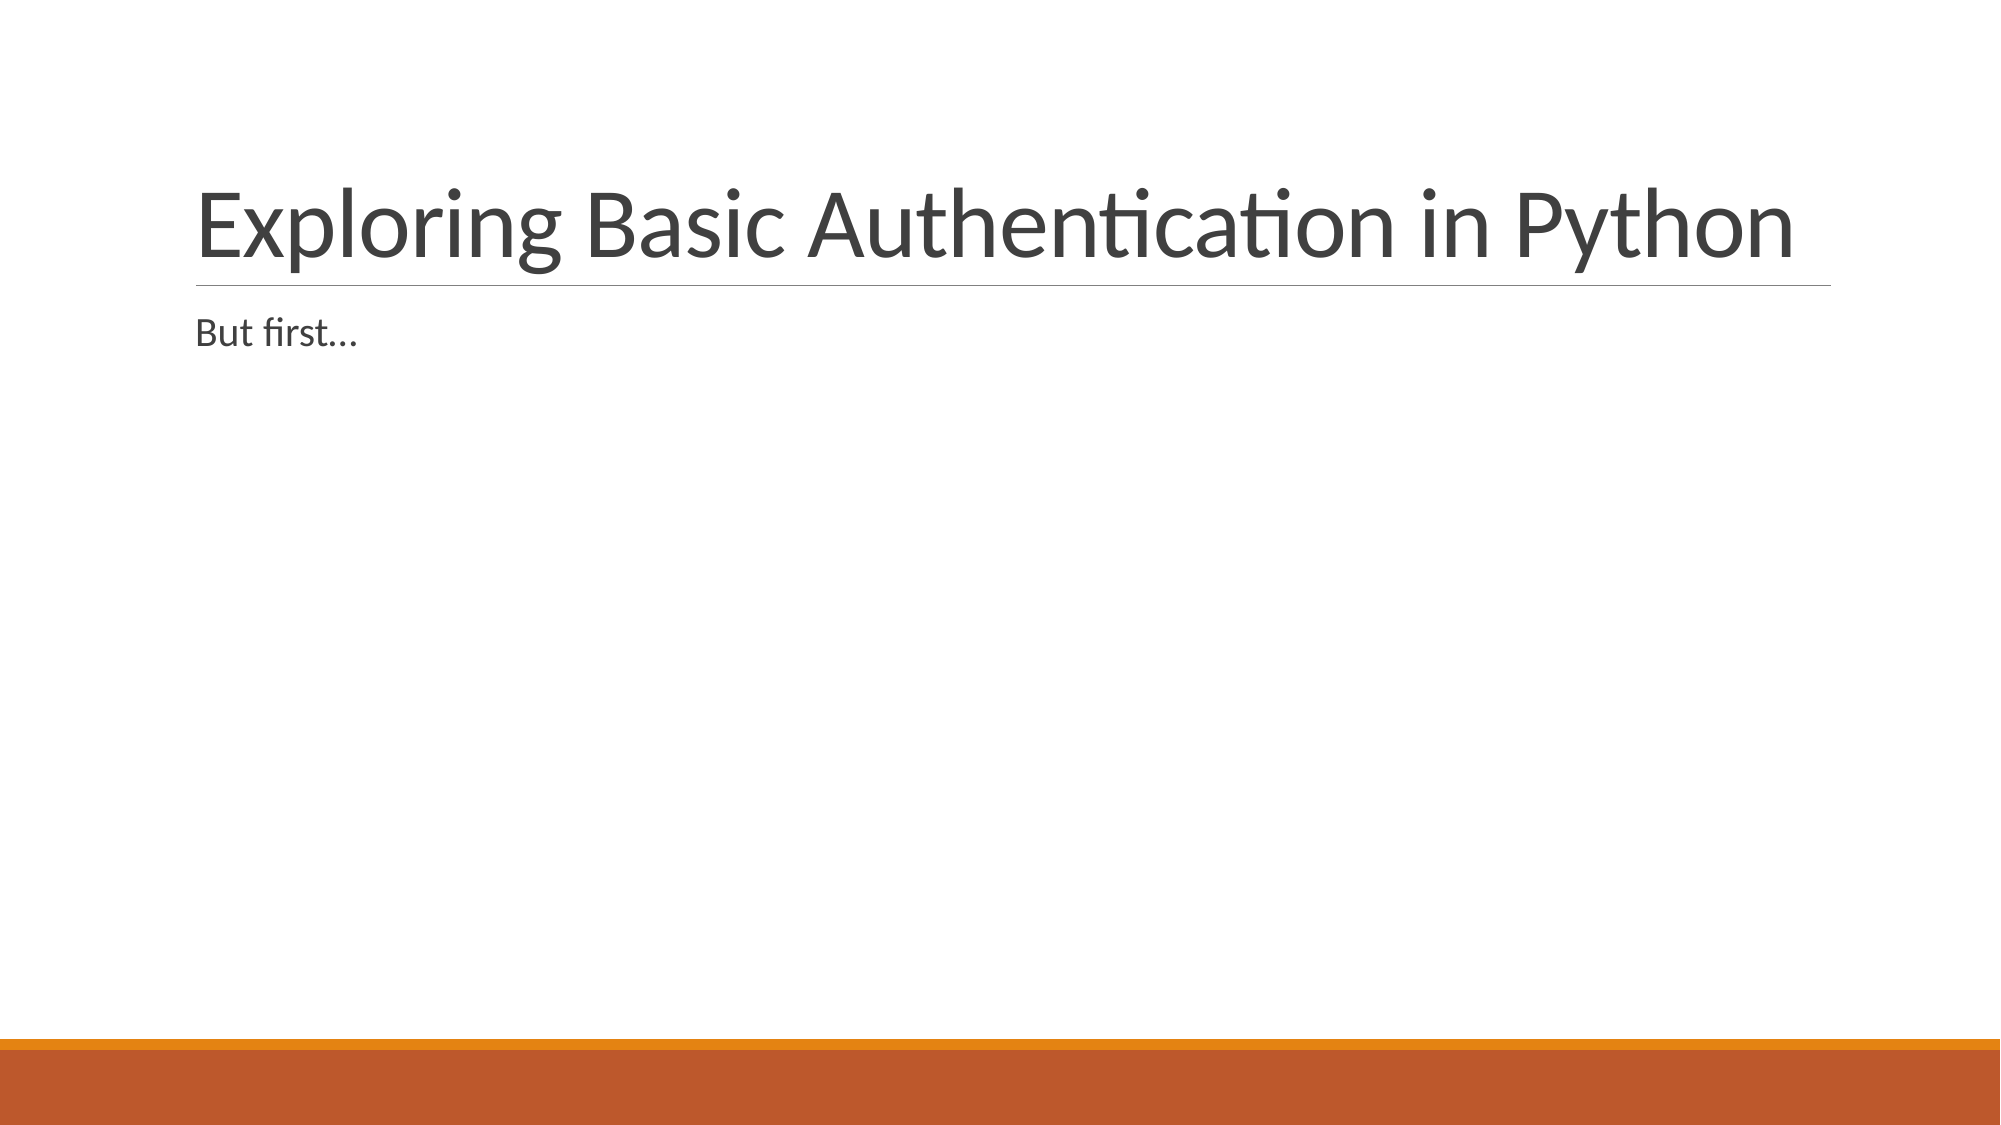

# Exploring Basic Authentication in Python
But first…